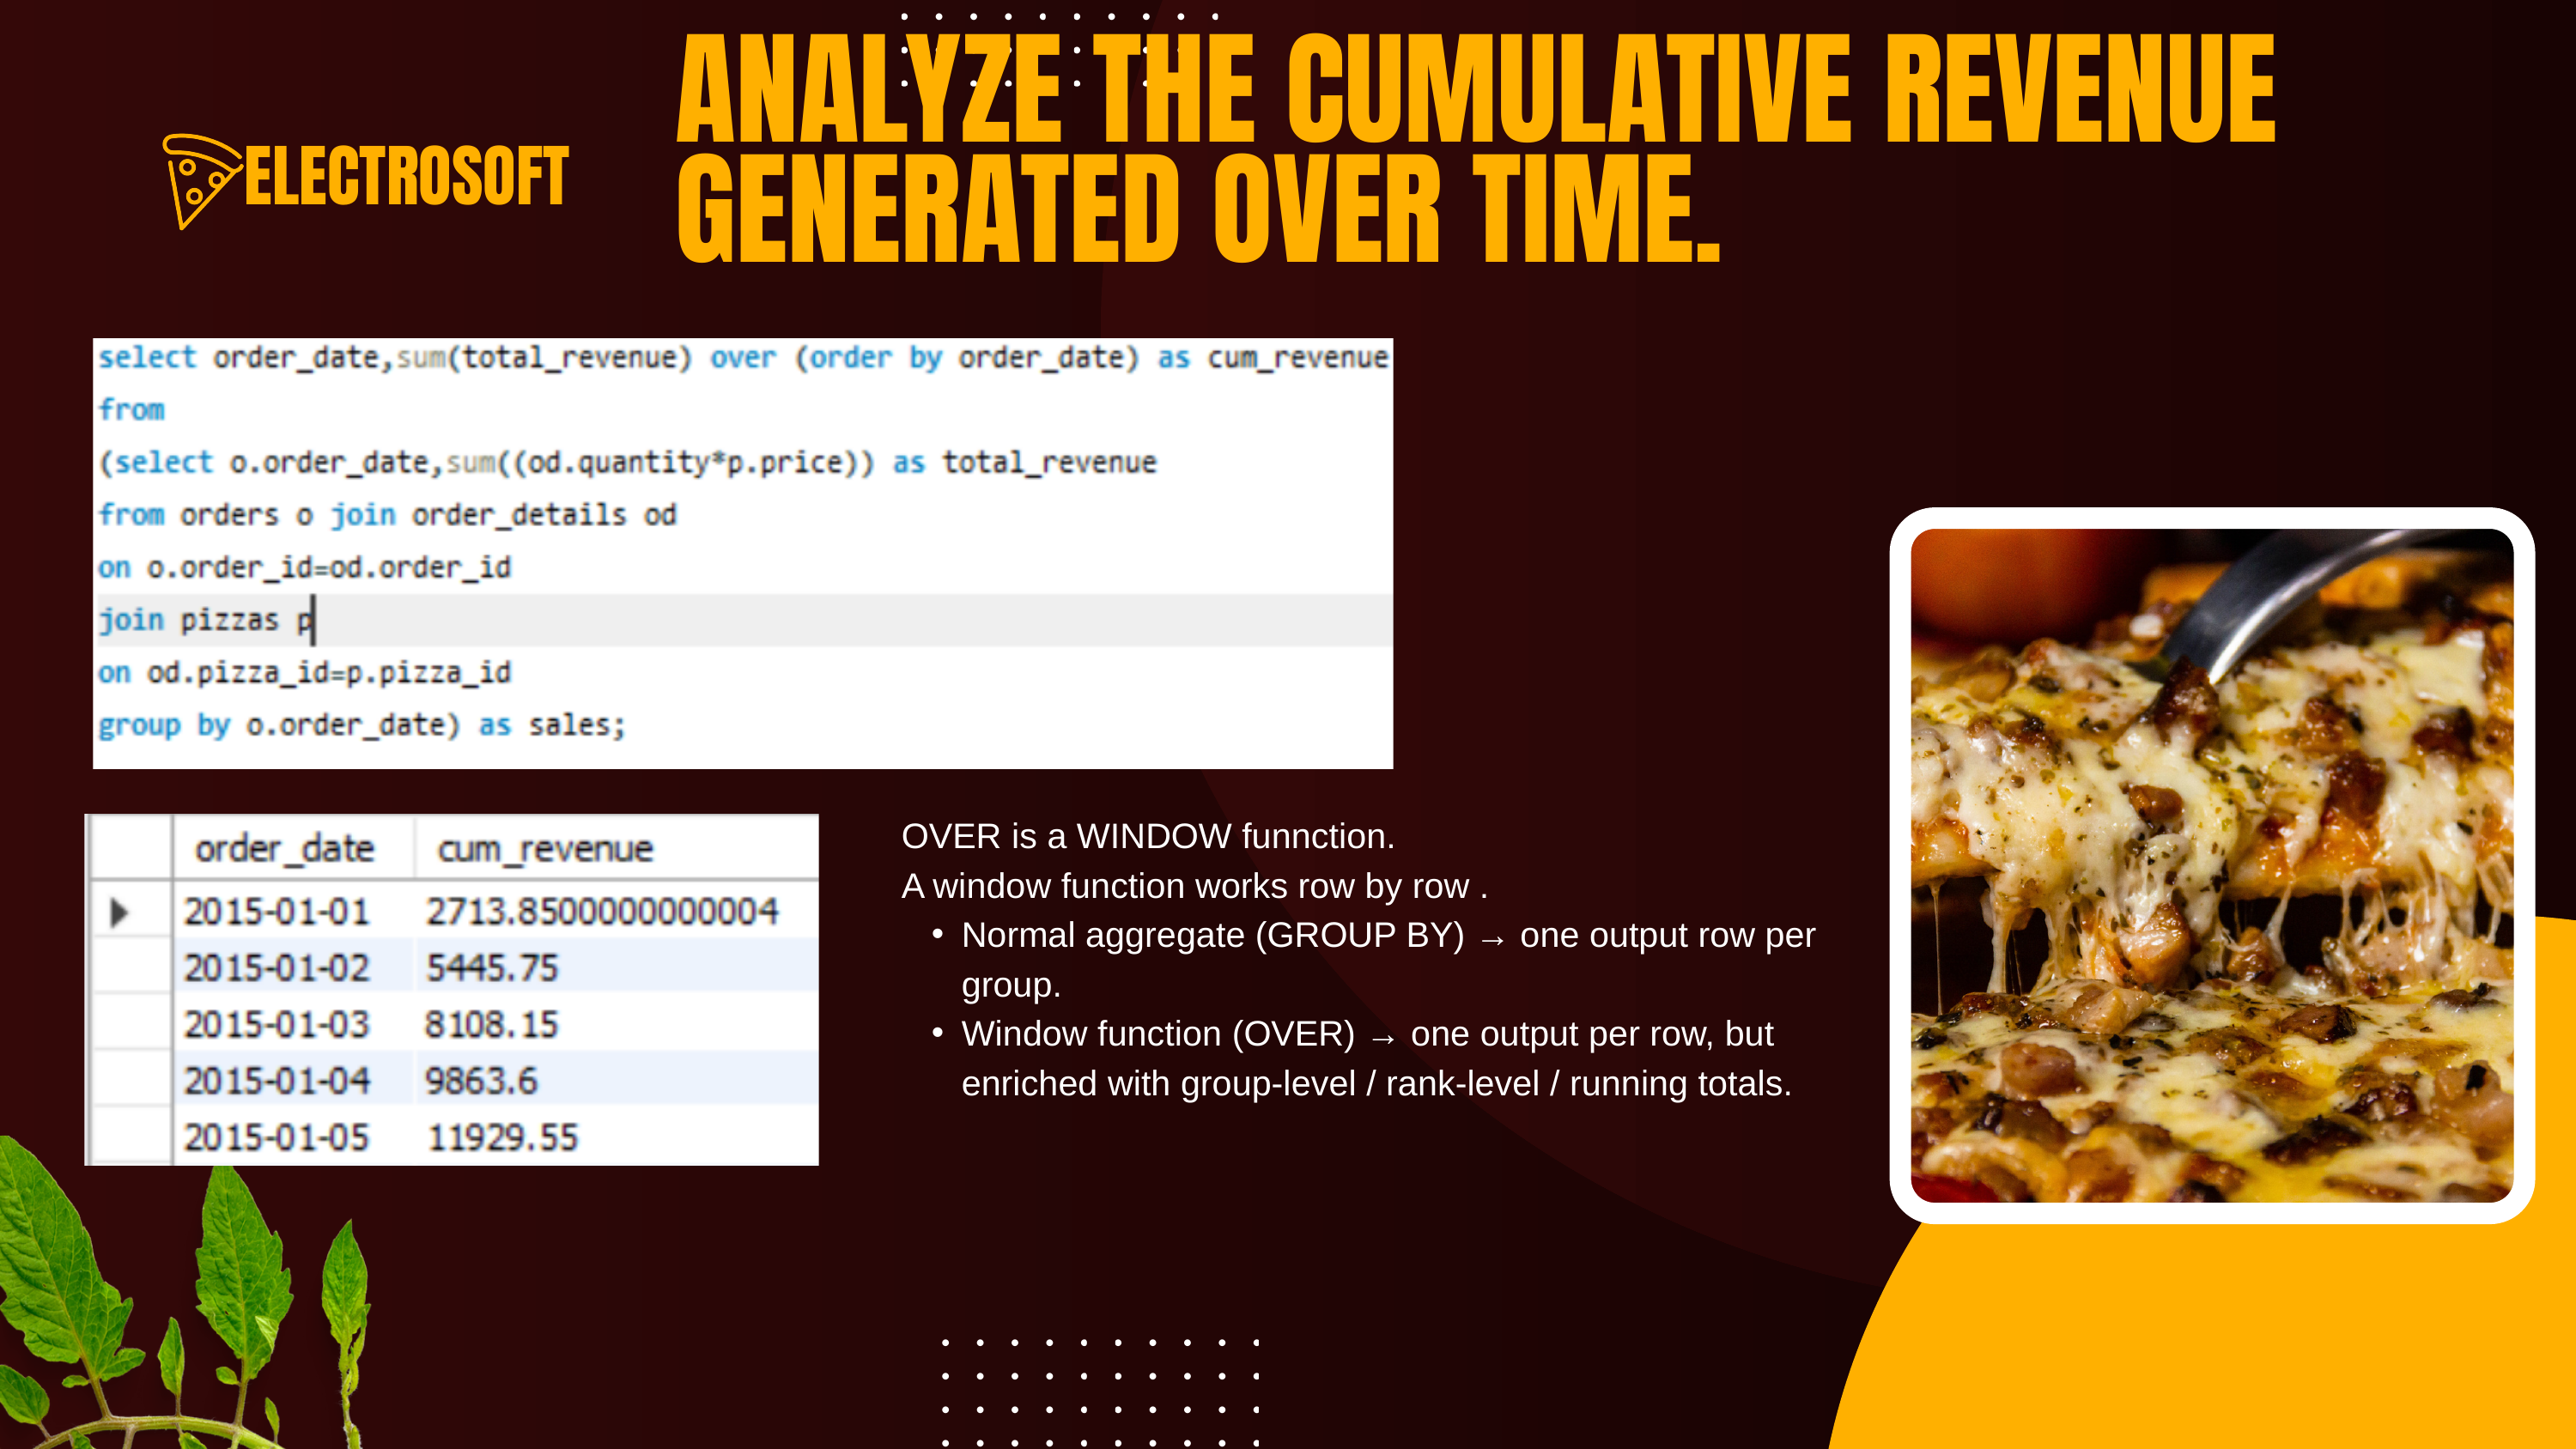

ANALYZE THE CUMULATIVE REVENUE GENERATED OVER TIME.

ELECTROSOFT

OVER is a WINDOW funnction.
A window function works row by row .
Normal aggregate (GROUP BY) → one output row per group.
Window function (OVER) → one output per row, but enriched with group-level / rank-level / running totals.